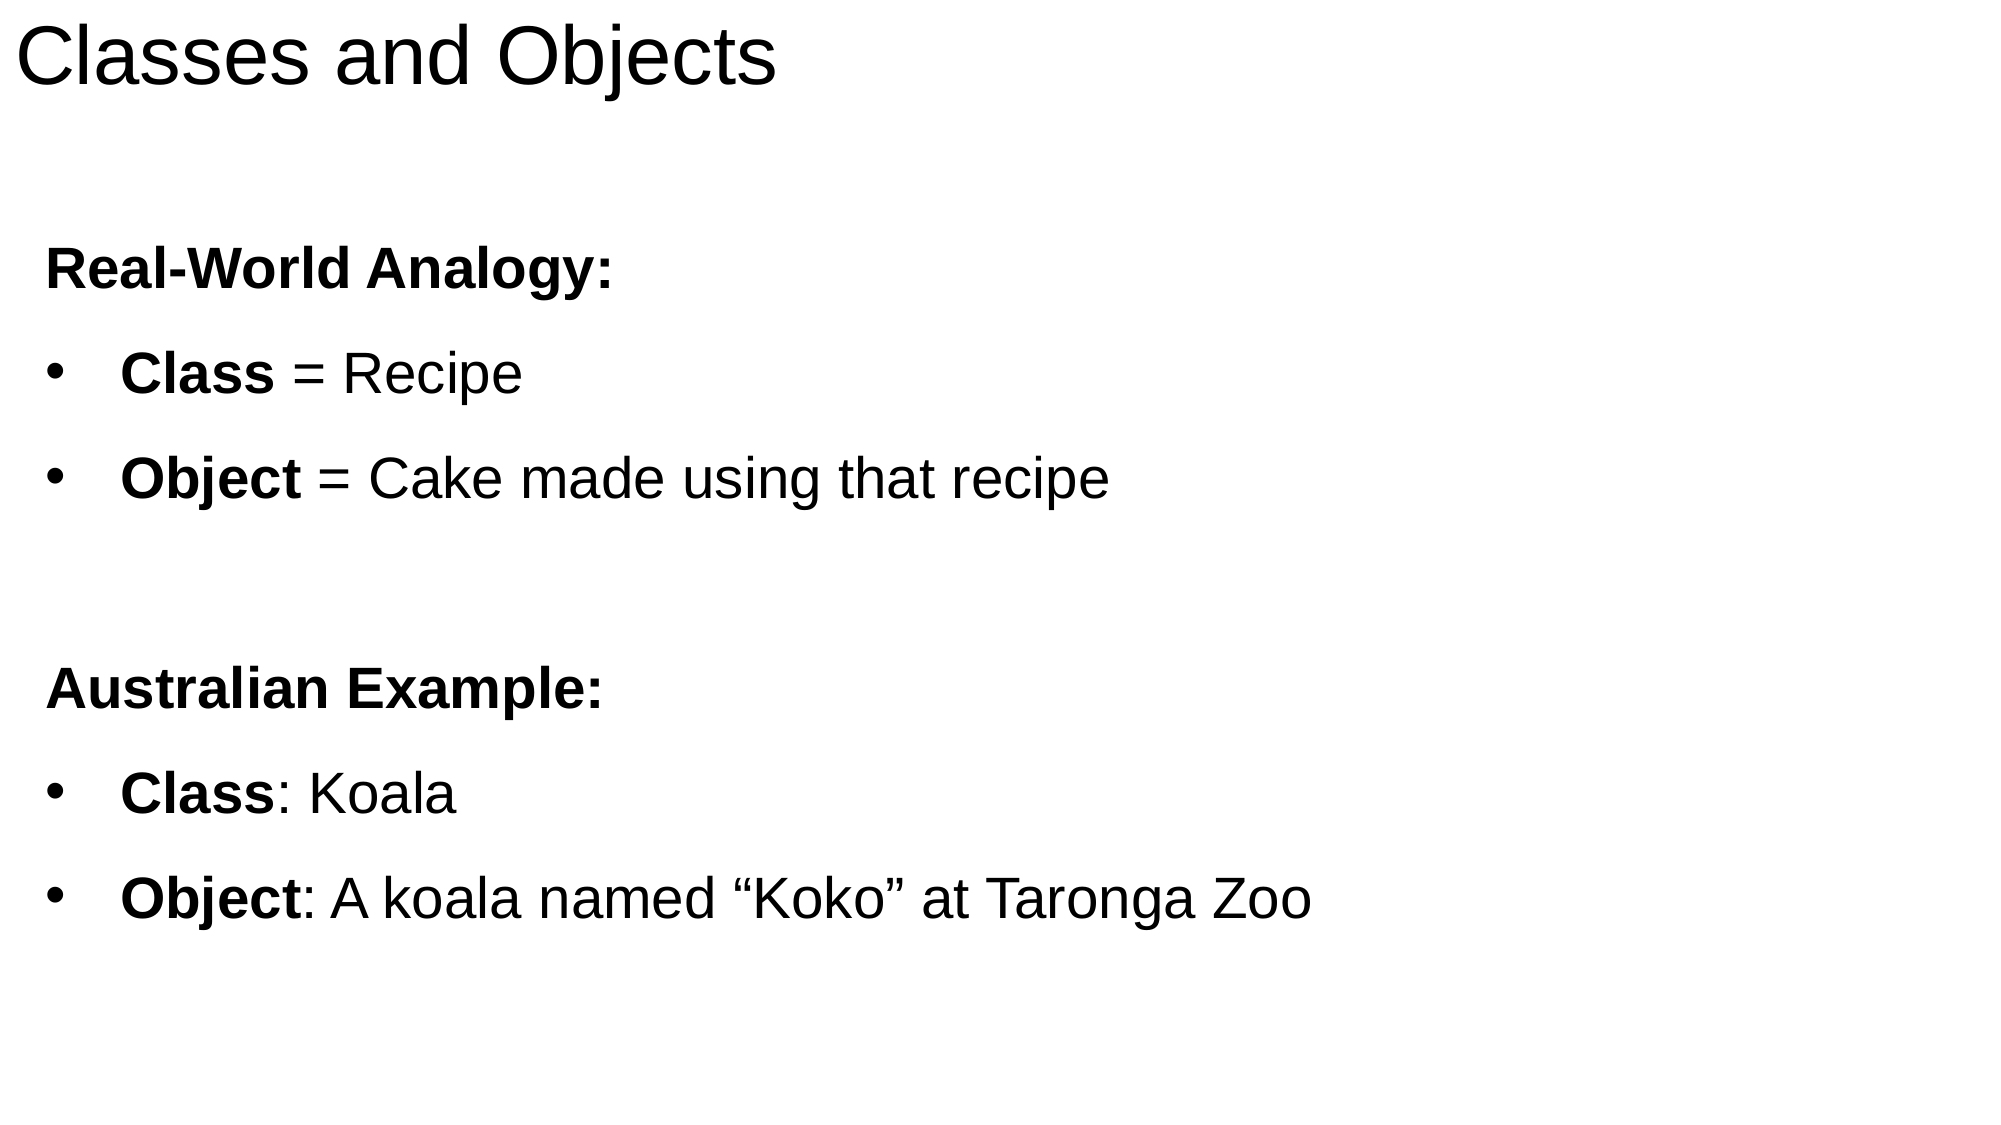

# Classes and Objects
Real-World Analogy:
Class = Recipe
Object = Cake made using that recipe

Australian Example:
Class: Koala
Object: A koala named “Koko” at Taronga Zoo